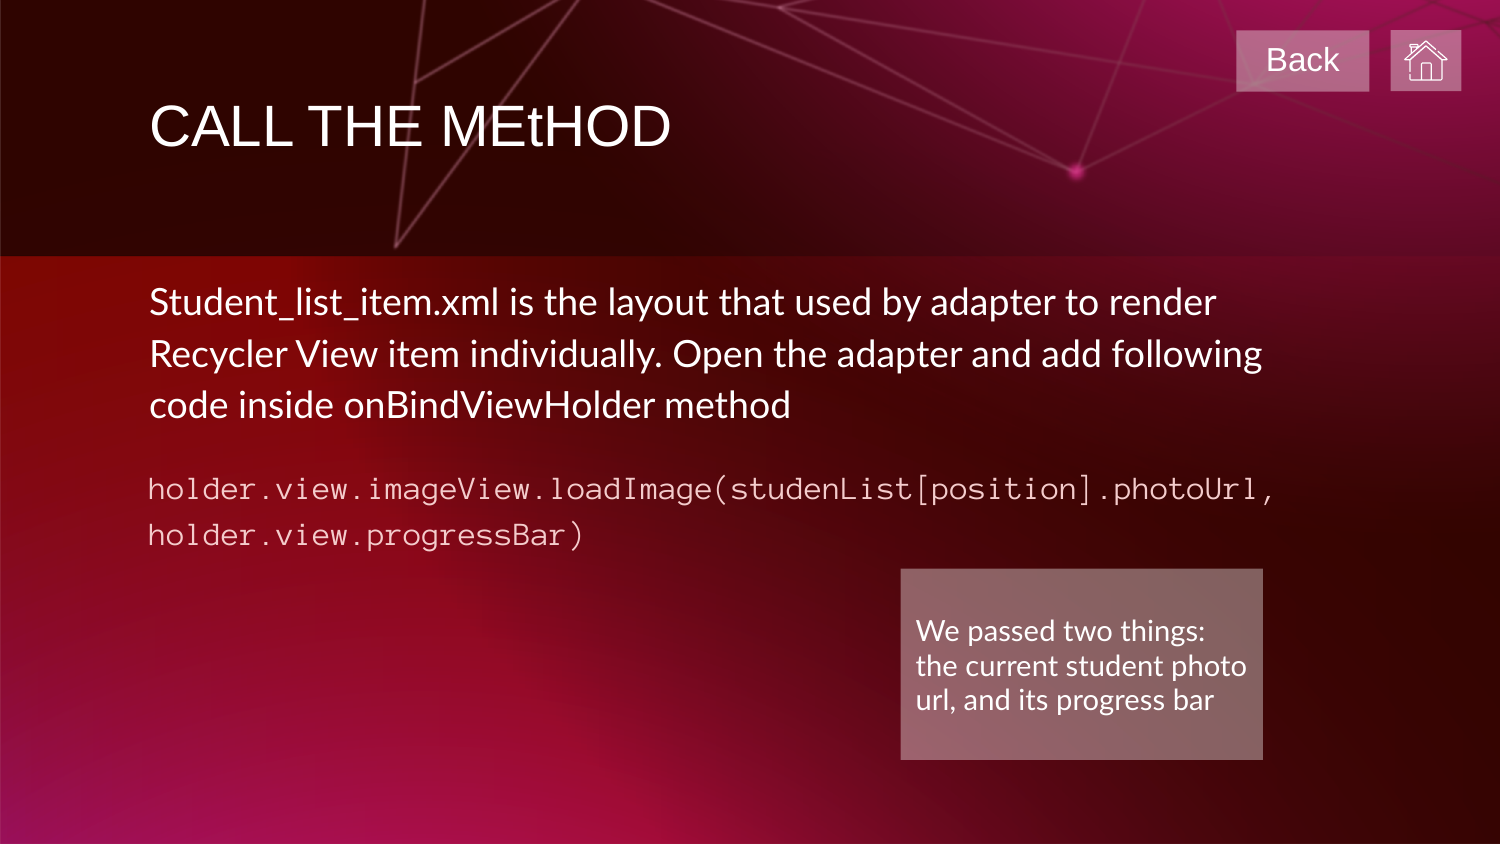

Back

CALL THE MEtHOD
Student_list_item.xml is the layout that used by adapter to render Recycler View item individually. Open the adapter and add following code inside onBindViewHolder method
holder.view.imageView.loadImage(studenList[position].photoUrl, holder.view.progressBar)

We passed two things: the current student photo url, and its progress bar